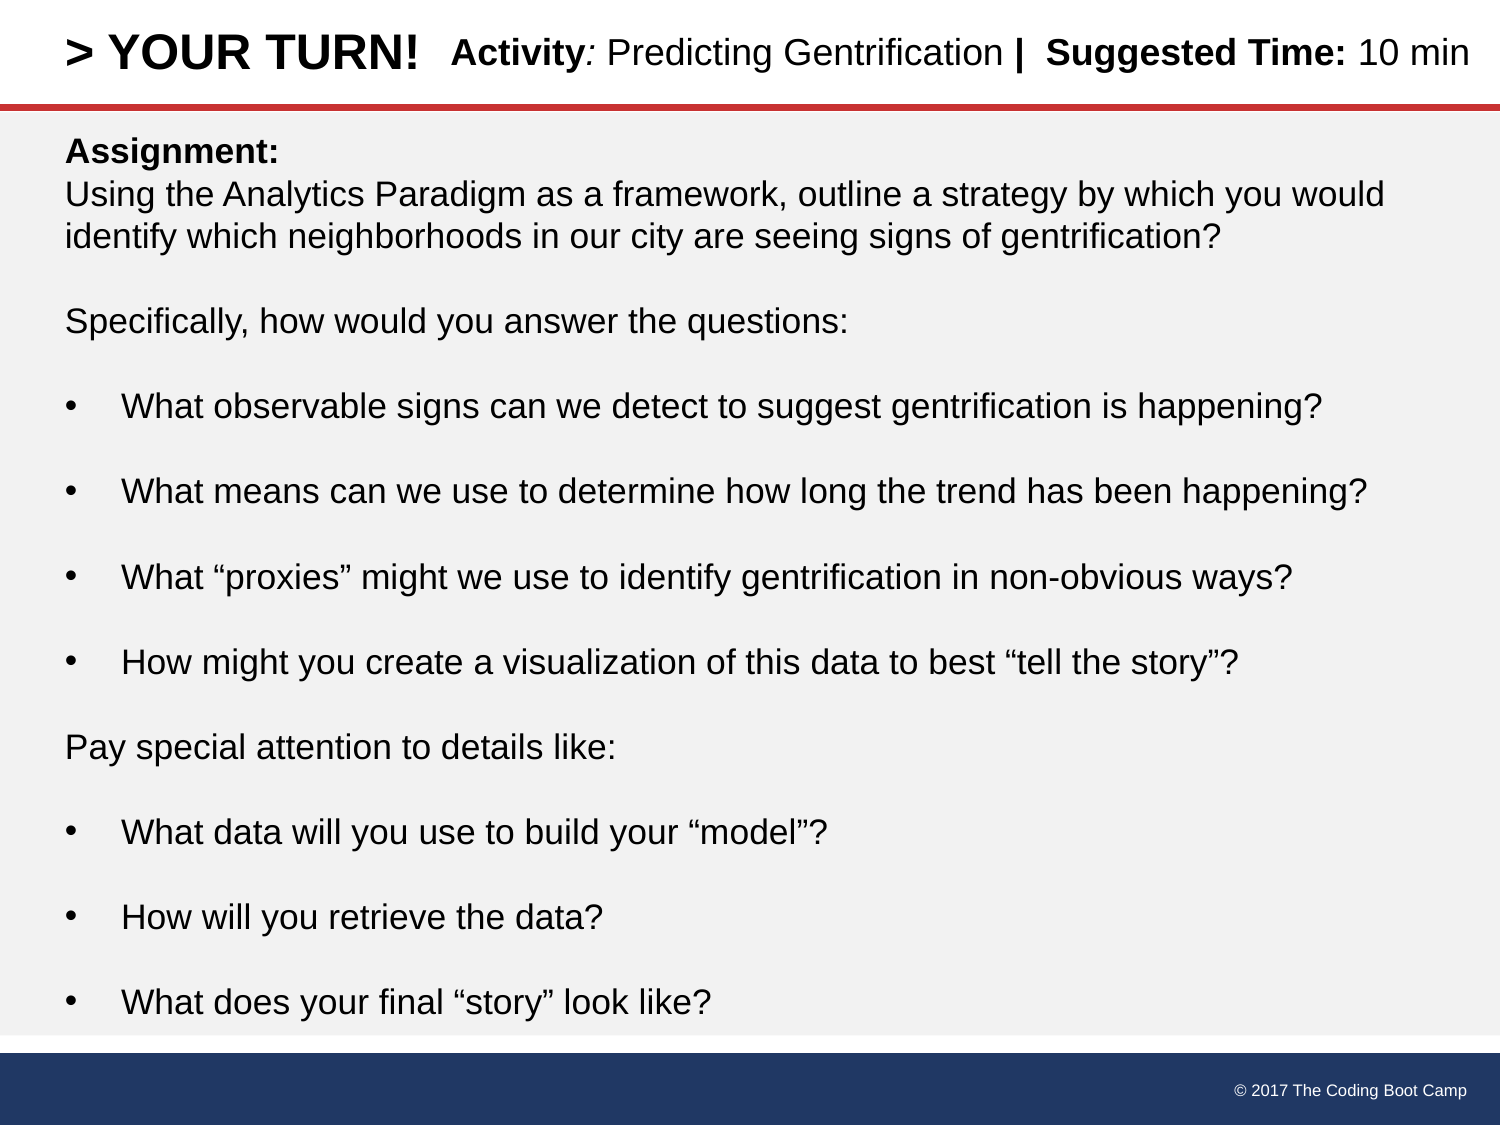

# > YOUR TURN!
Activity: Predicting Gentrification |  Suggested Time: 10 min

Assignment:
Using the Analytics Paradigm as a framework, outline a strategy by which you would identify which neighborhoods in our city are seeing signs of gentrification?

Specifically, how would you answer the questions:

What observable signs can we detect to suggest gentrification is happening?

What means can we use to determine how long the trend has been happening?

What “proxies” might we use to identify gentrification in non-obvious ways?

How might you create a visualization of this data to best “tell the story”?

Pay special attention to details like:

What data will you use to build your “model”?

How will you retrieve the data?

What does your final “story” look like?